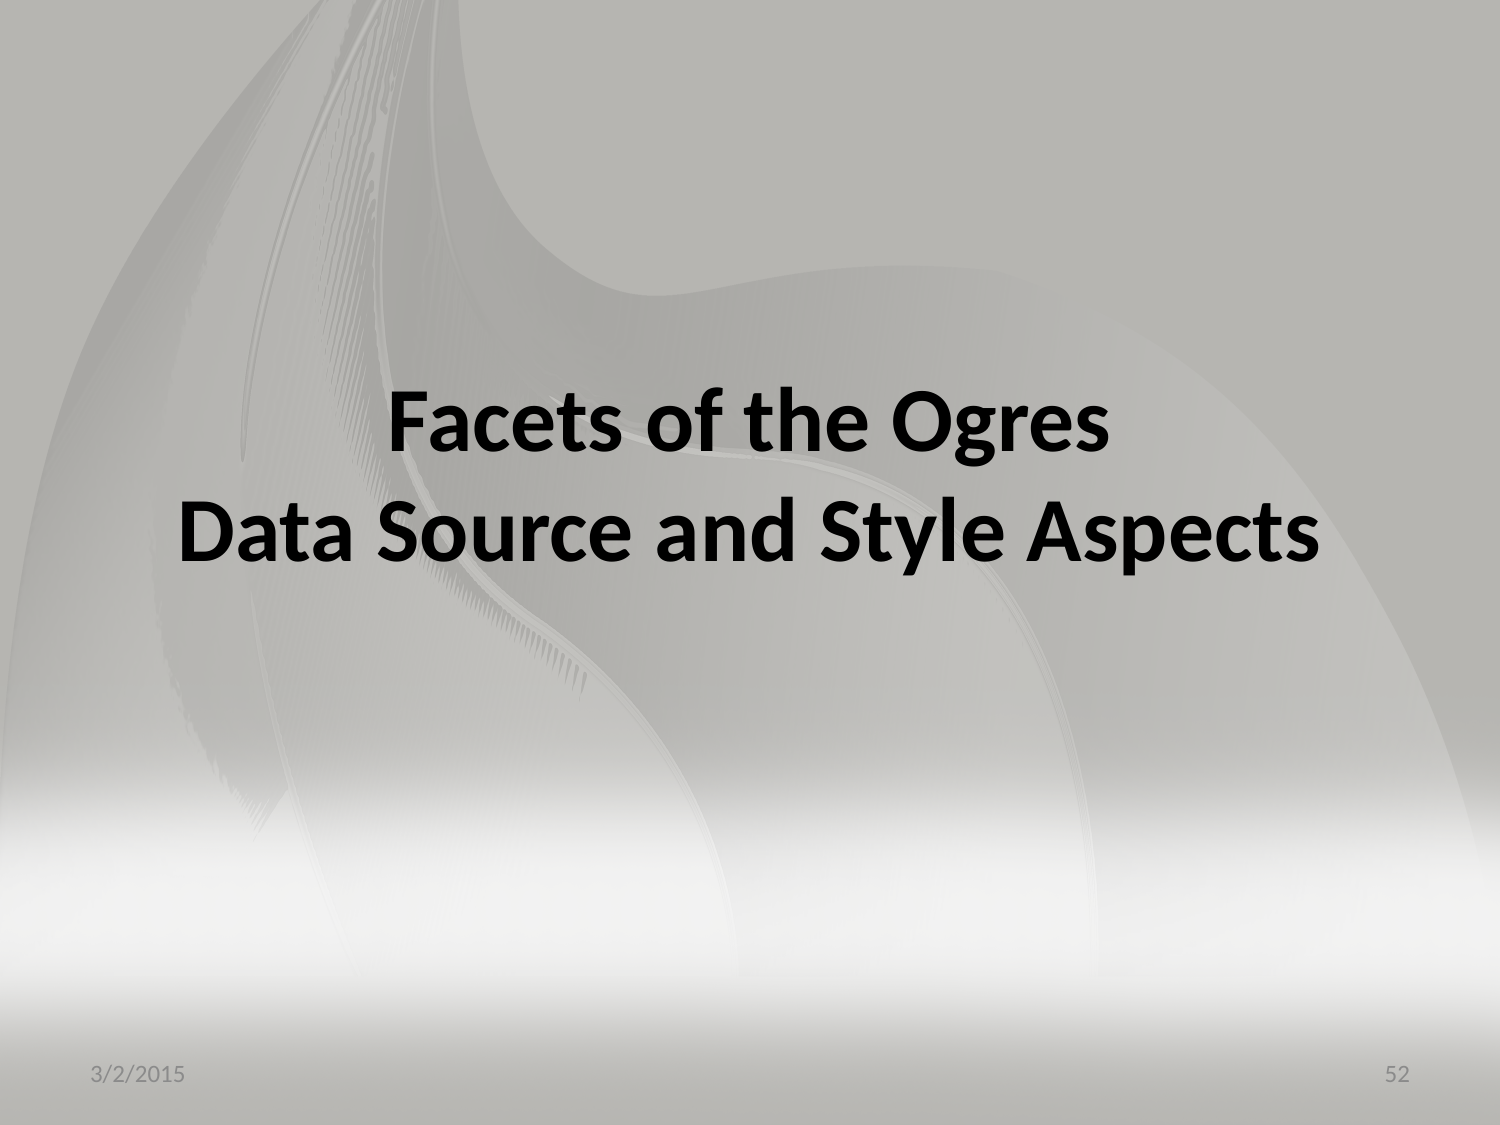

# Facets of the Ogres Data Source and Style Aspects
3/2/2015
52